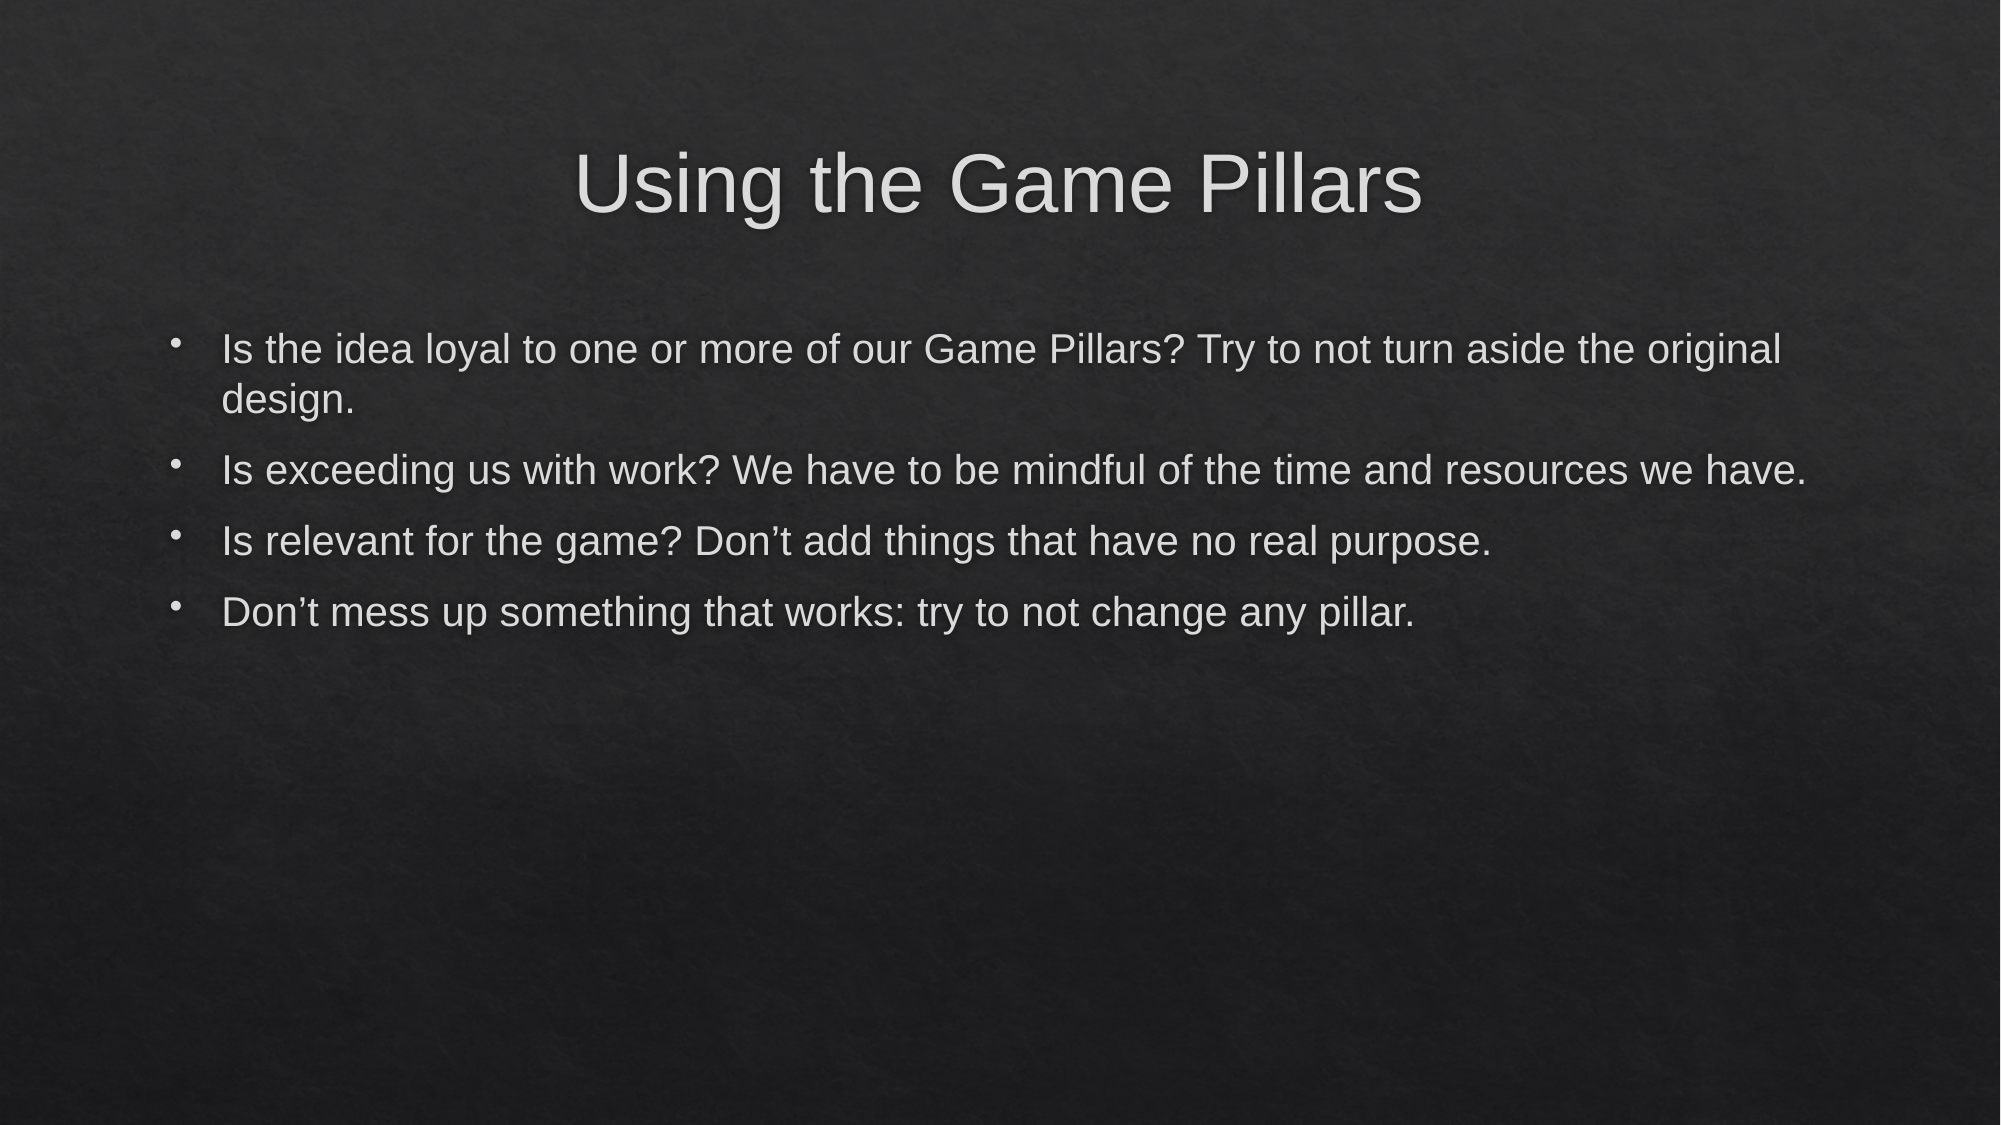

# Using the Game Pillars
Is the idea loyal to one or more of our Game Pillars? Try to not turn aside the original design.
Is exceeding us with work? We have to be mindful of the time and resources we have.
Is relevant for the game? Don’t add things that have no real purpose.
Don’t mess up something that works: try to not change any pillar.